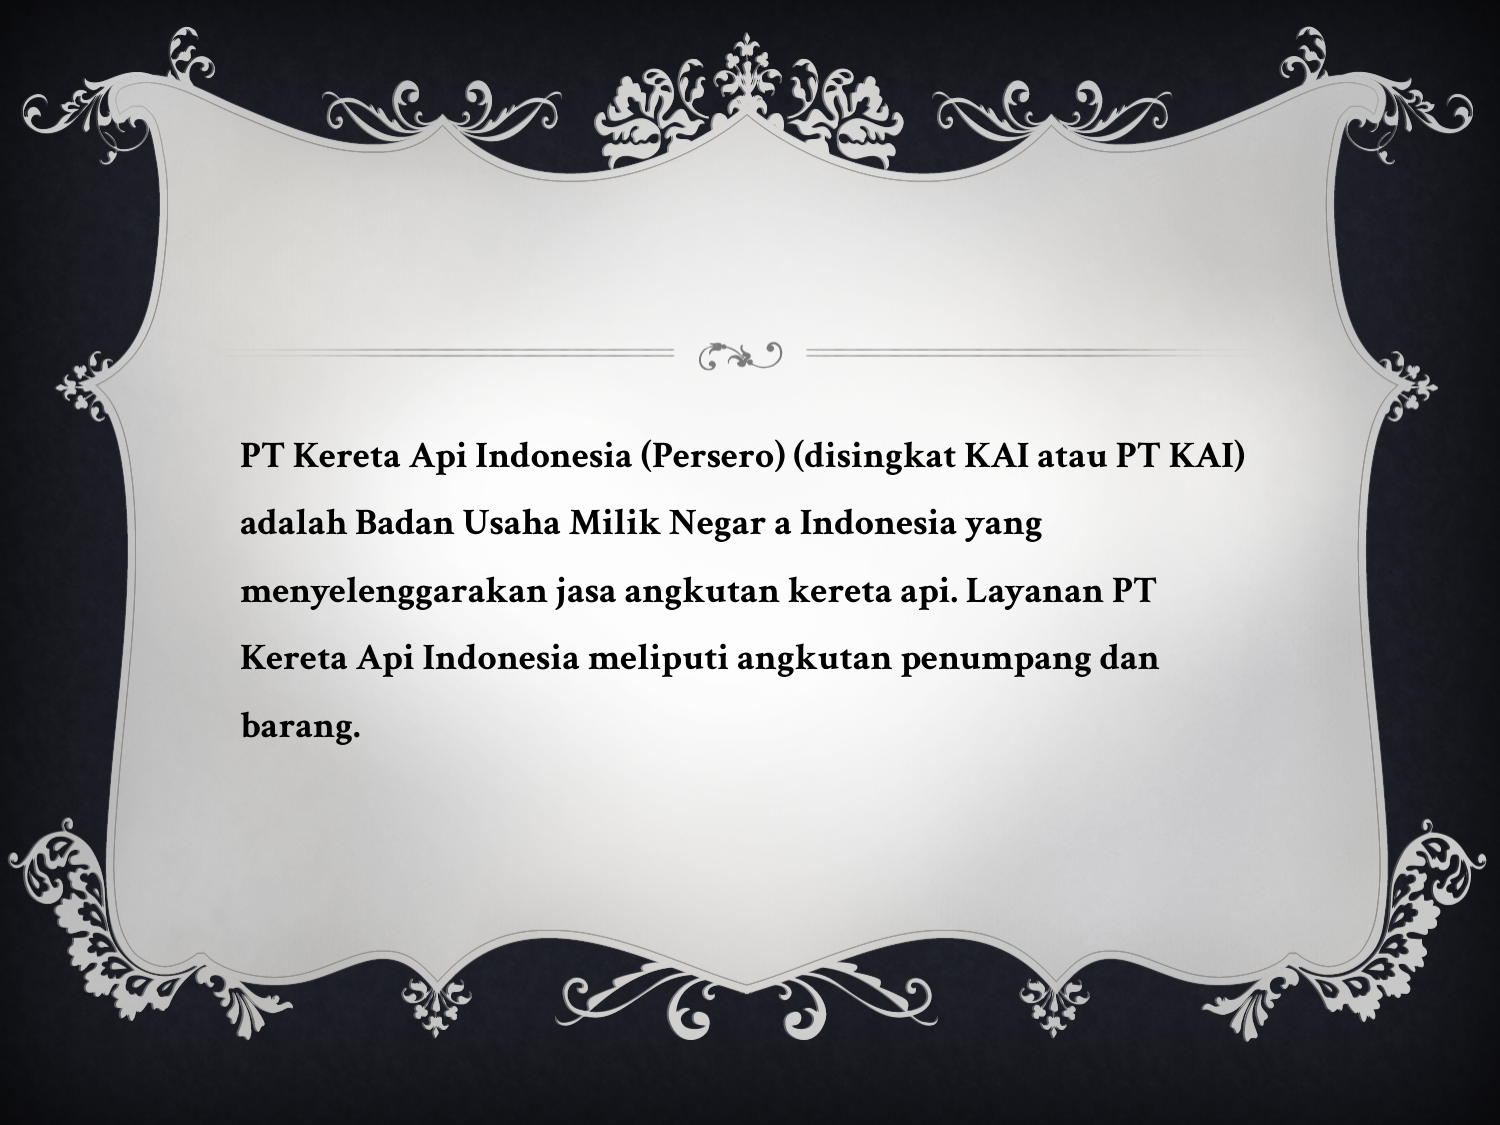

PT Kereta Api Indonesia (Persero) (disingkat KAI atau PT KAI) adalah Badan Usaha Milik Negar a Indonesia yang menyelenggarakan jasa angkutan kereta api. Layanan PT Kereta Api Indonesia meliputi angkutan penumpang dan barang.